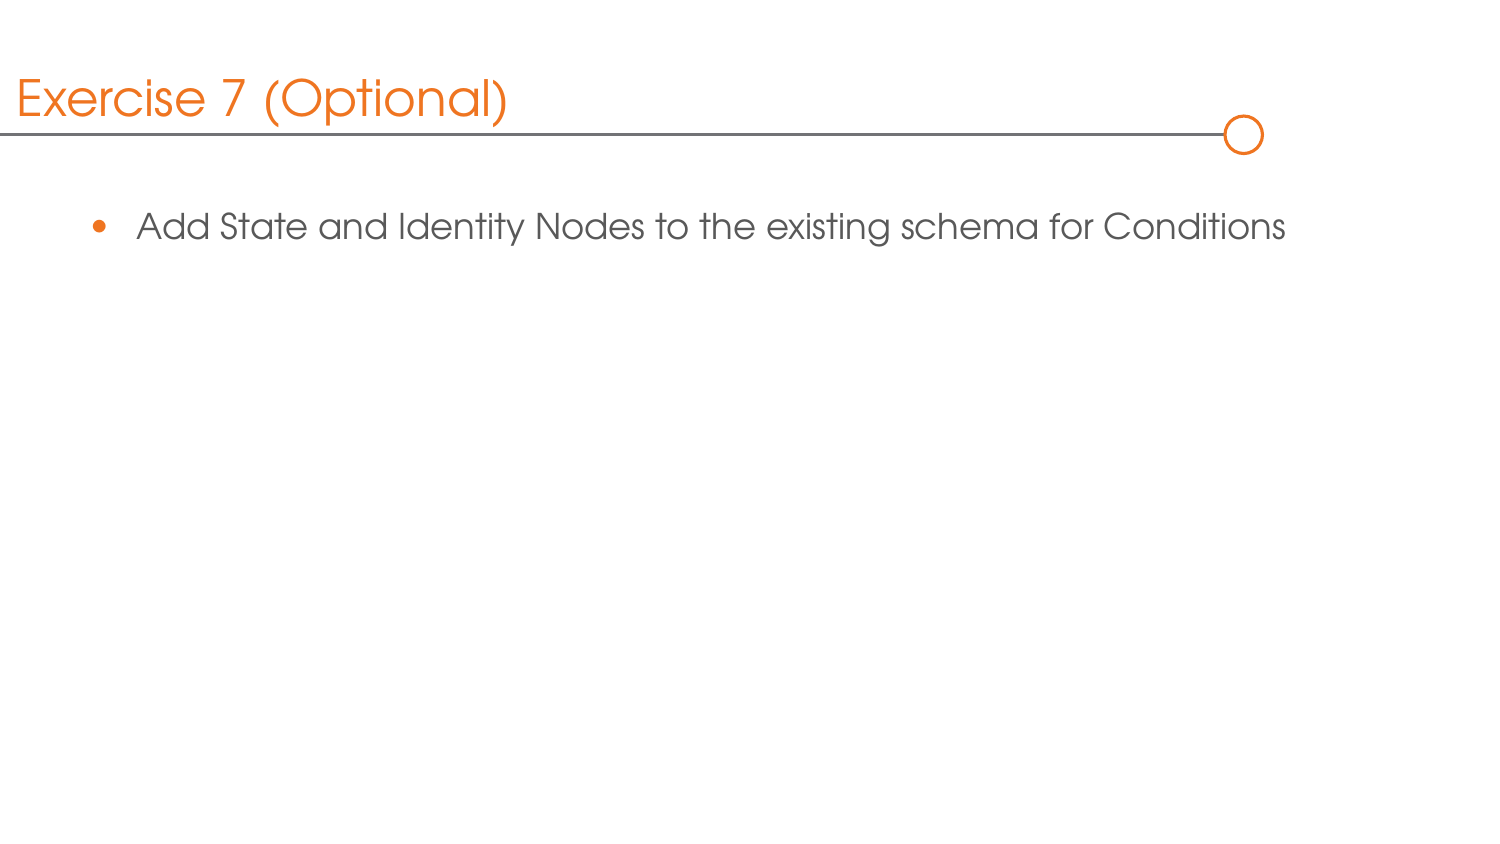

Exercise 7 (Optional)
Add State and Identity Nodes to the existing schema for Conditions